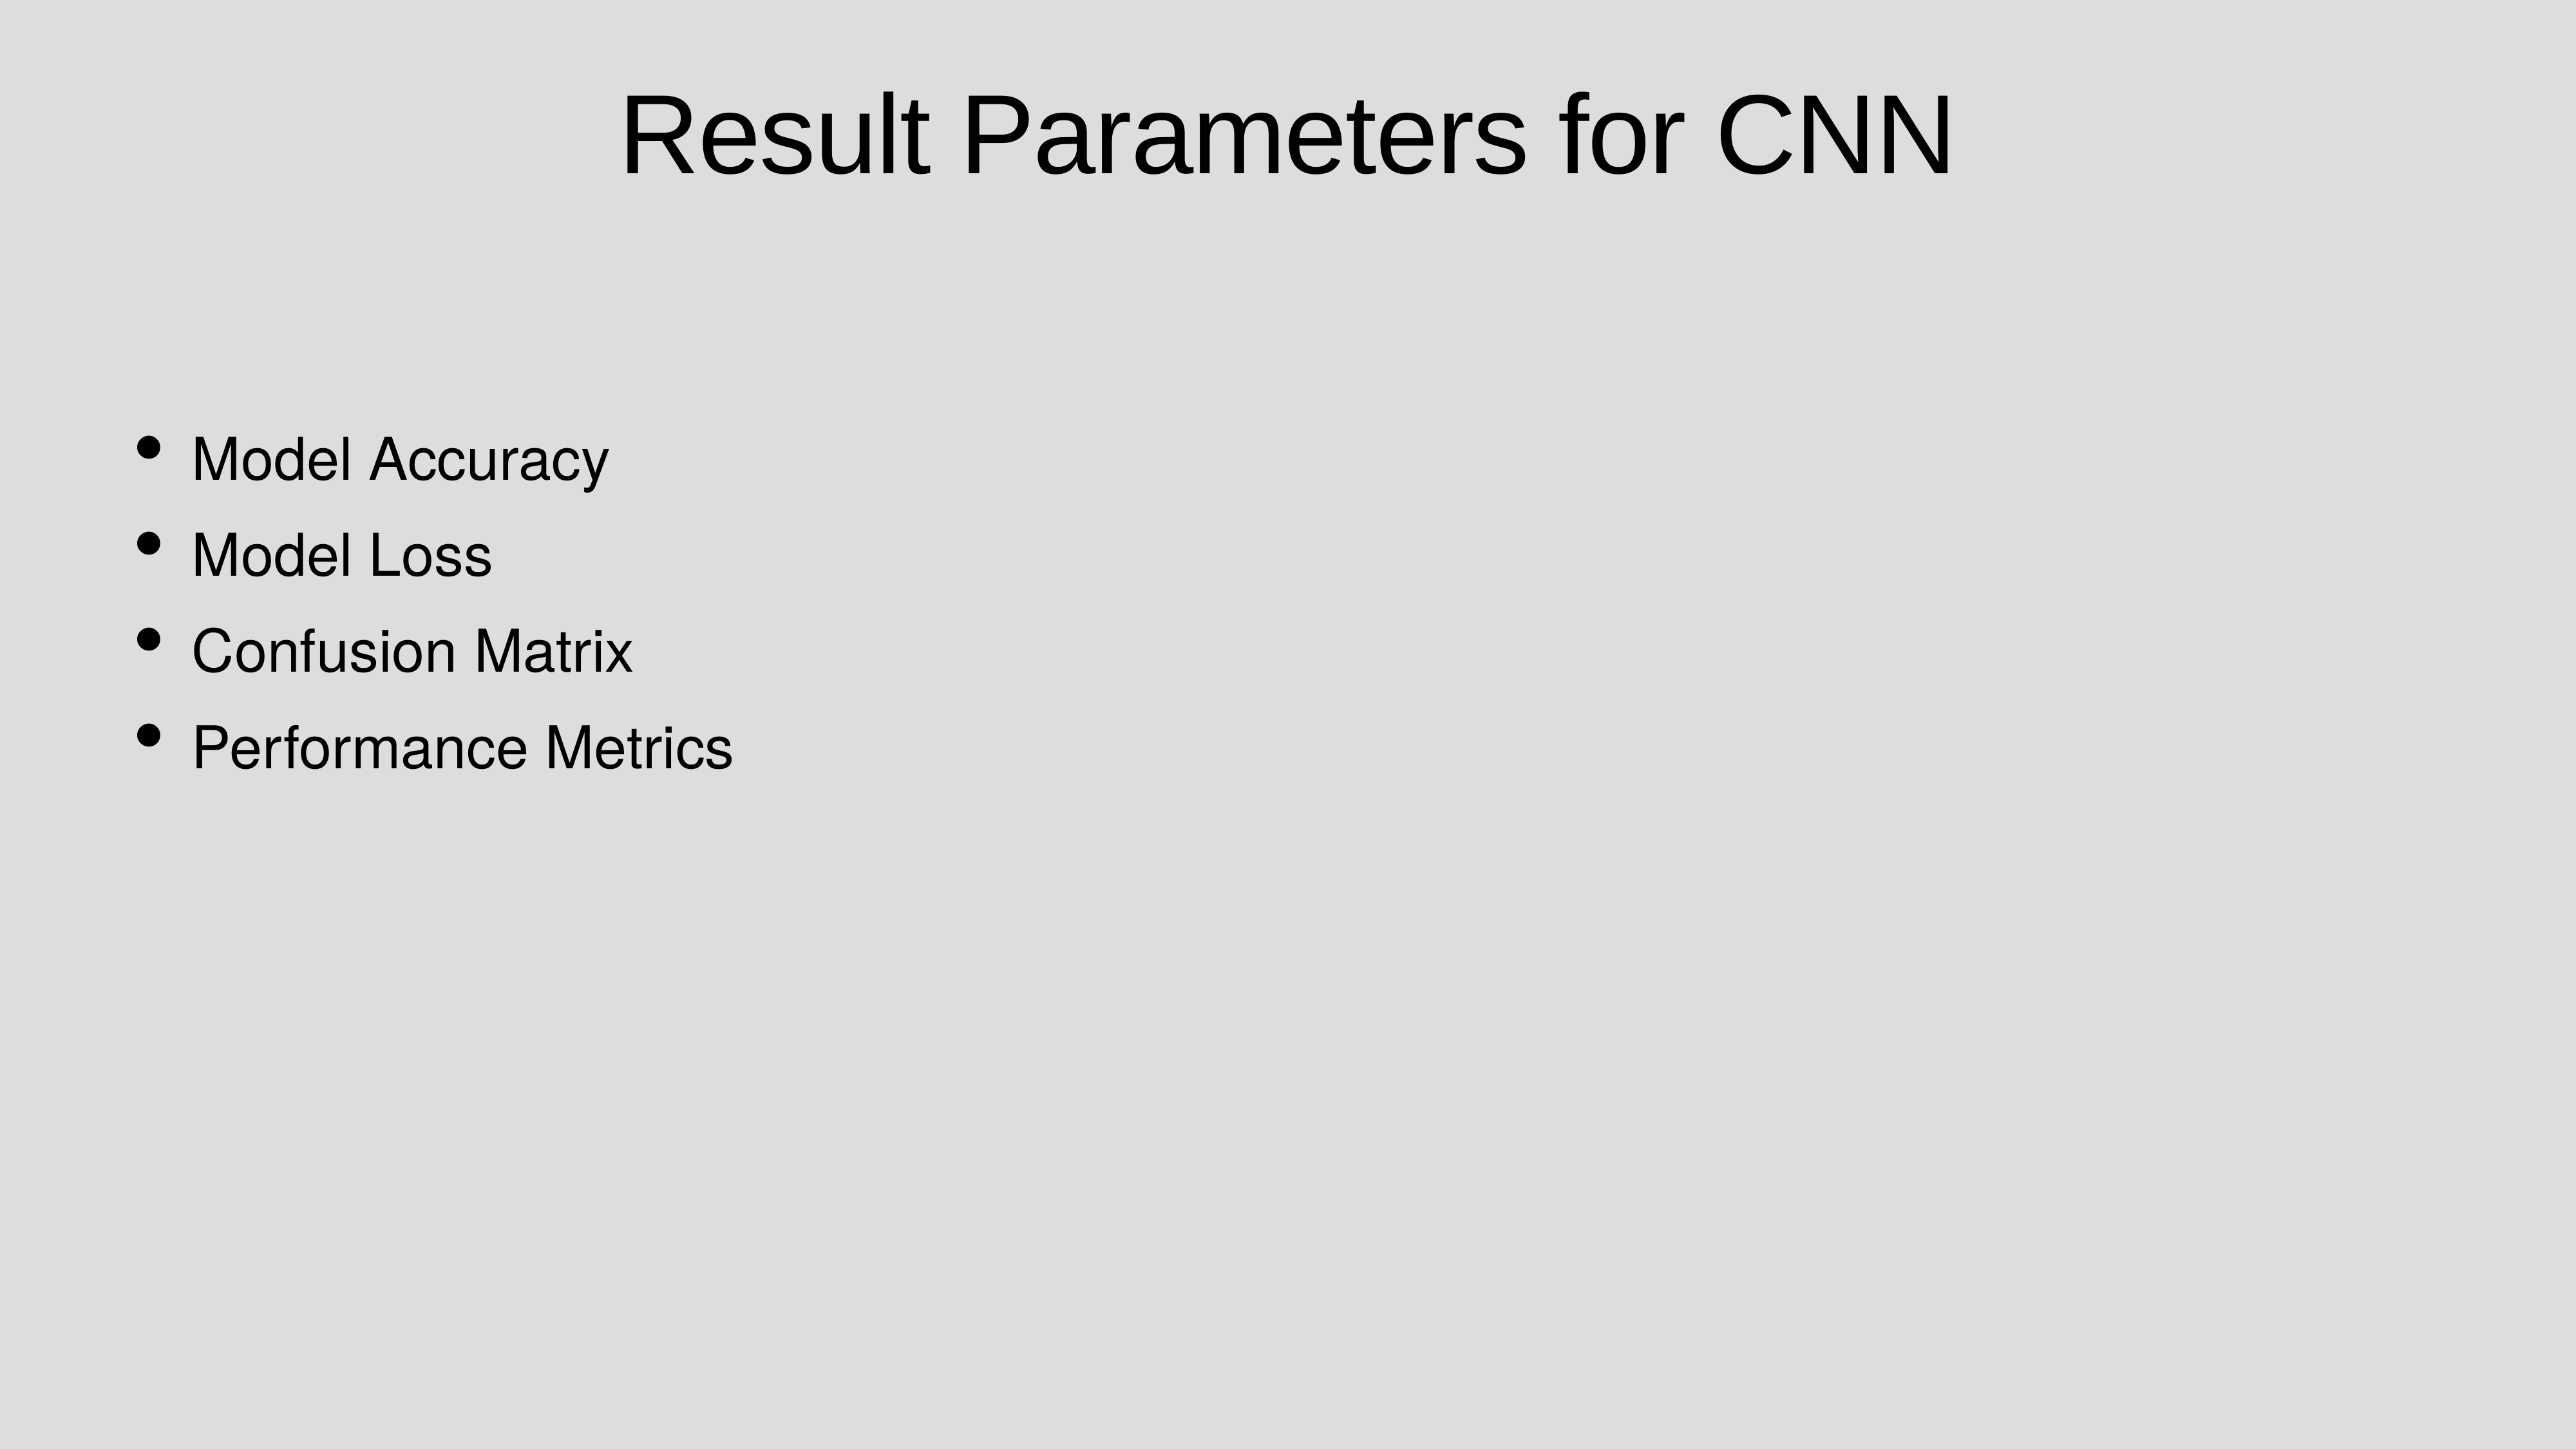

# Result Parameters for CNN
Model Accuracy
Model Loss
Confusion Matrix
Performance Metrics